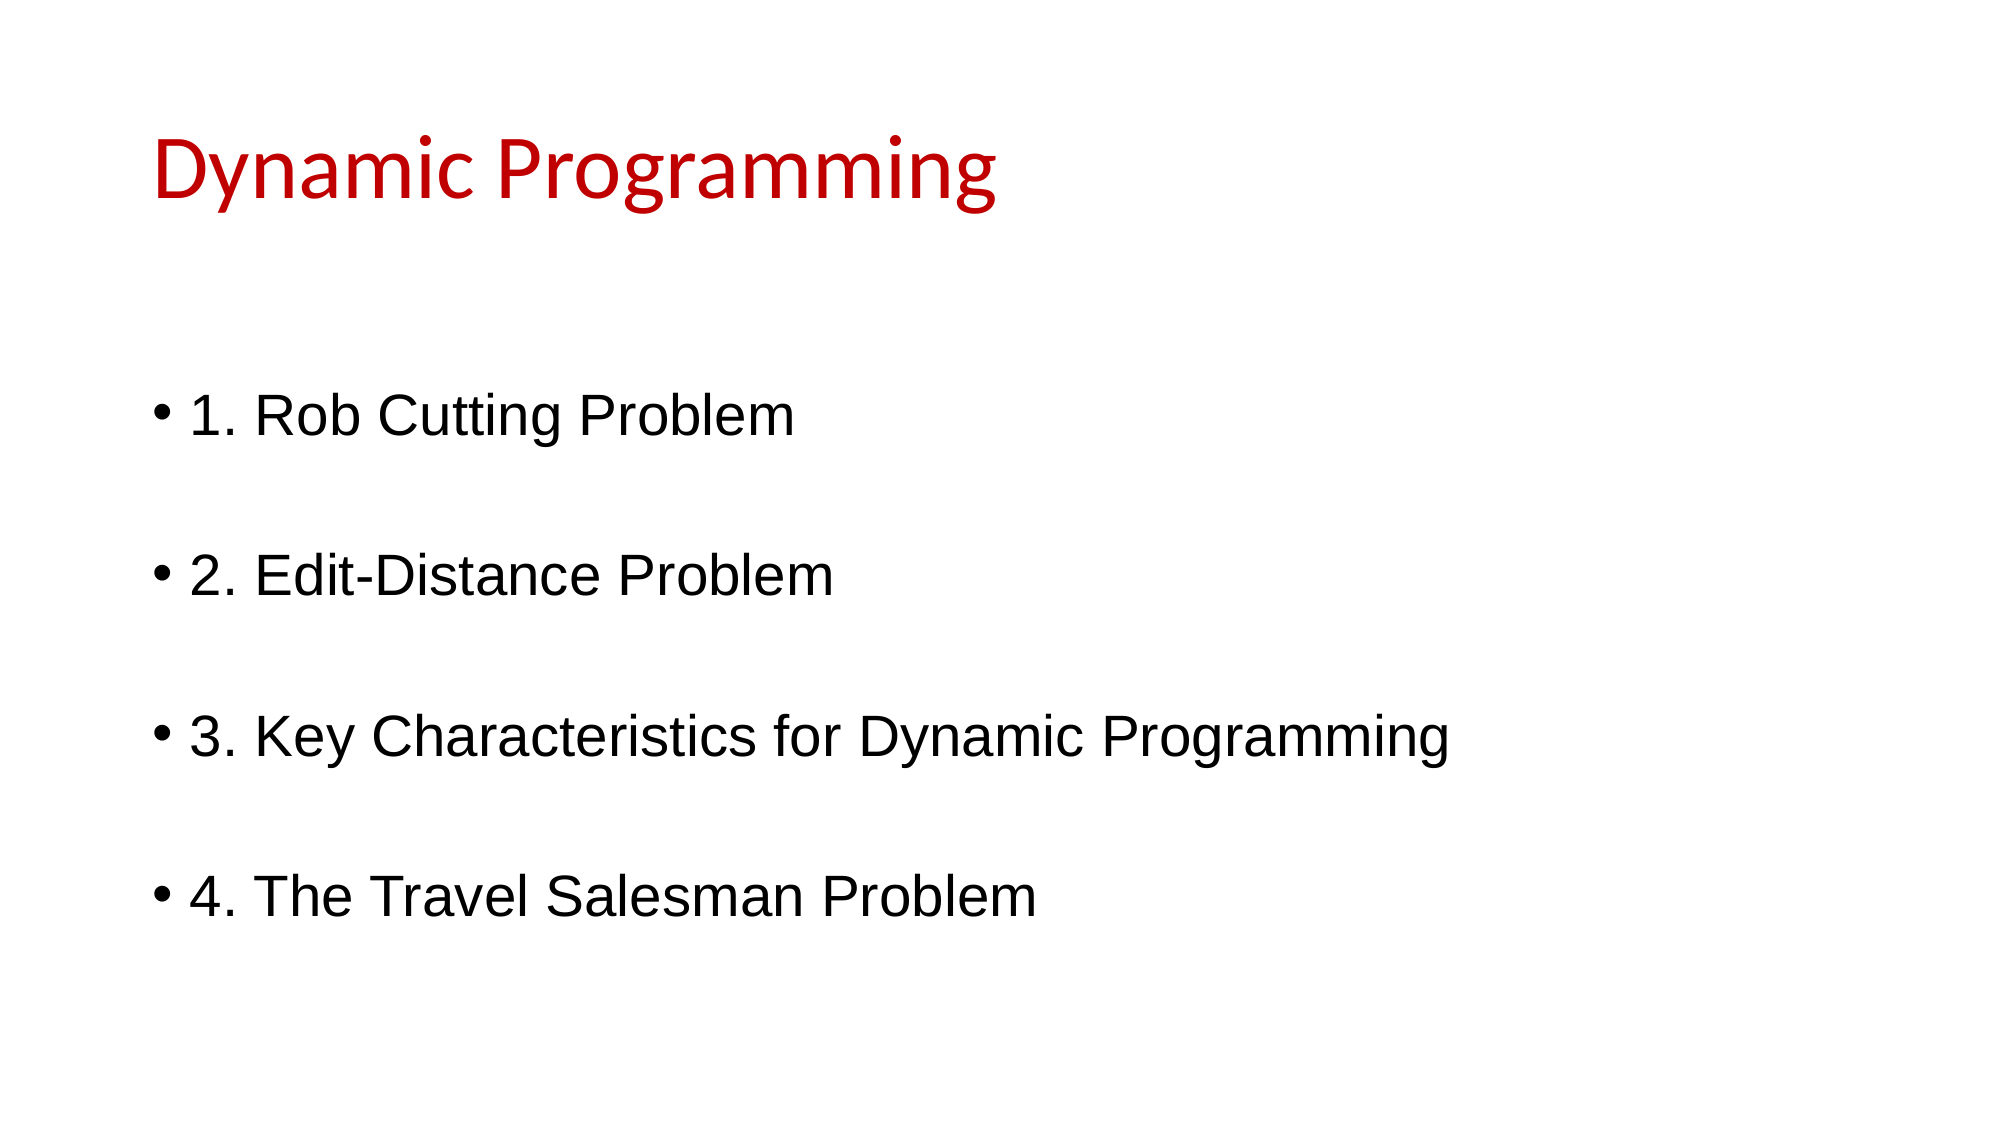

# Dynamic Programming
1. Rob Cutting Problem
2. Edit-Distance Problem
3. Key Characteristics for Dynamic Programming
4. The Travel Salesman Problem